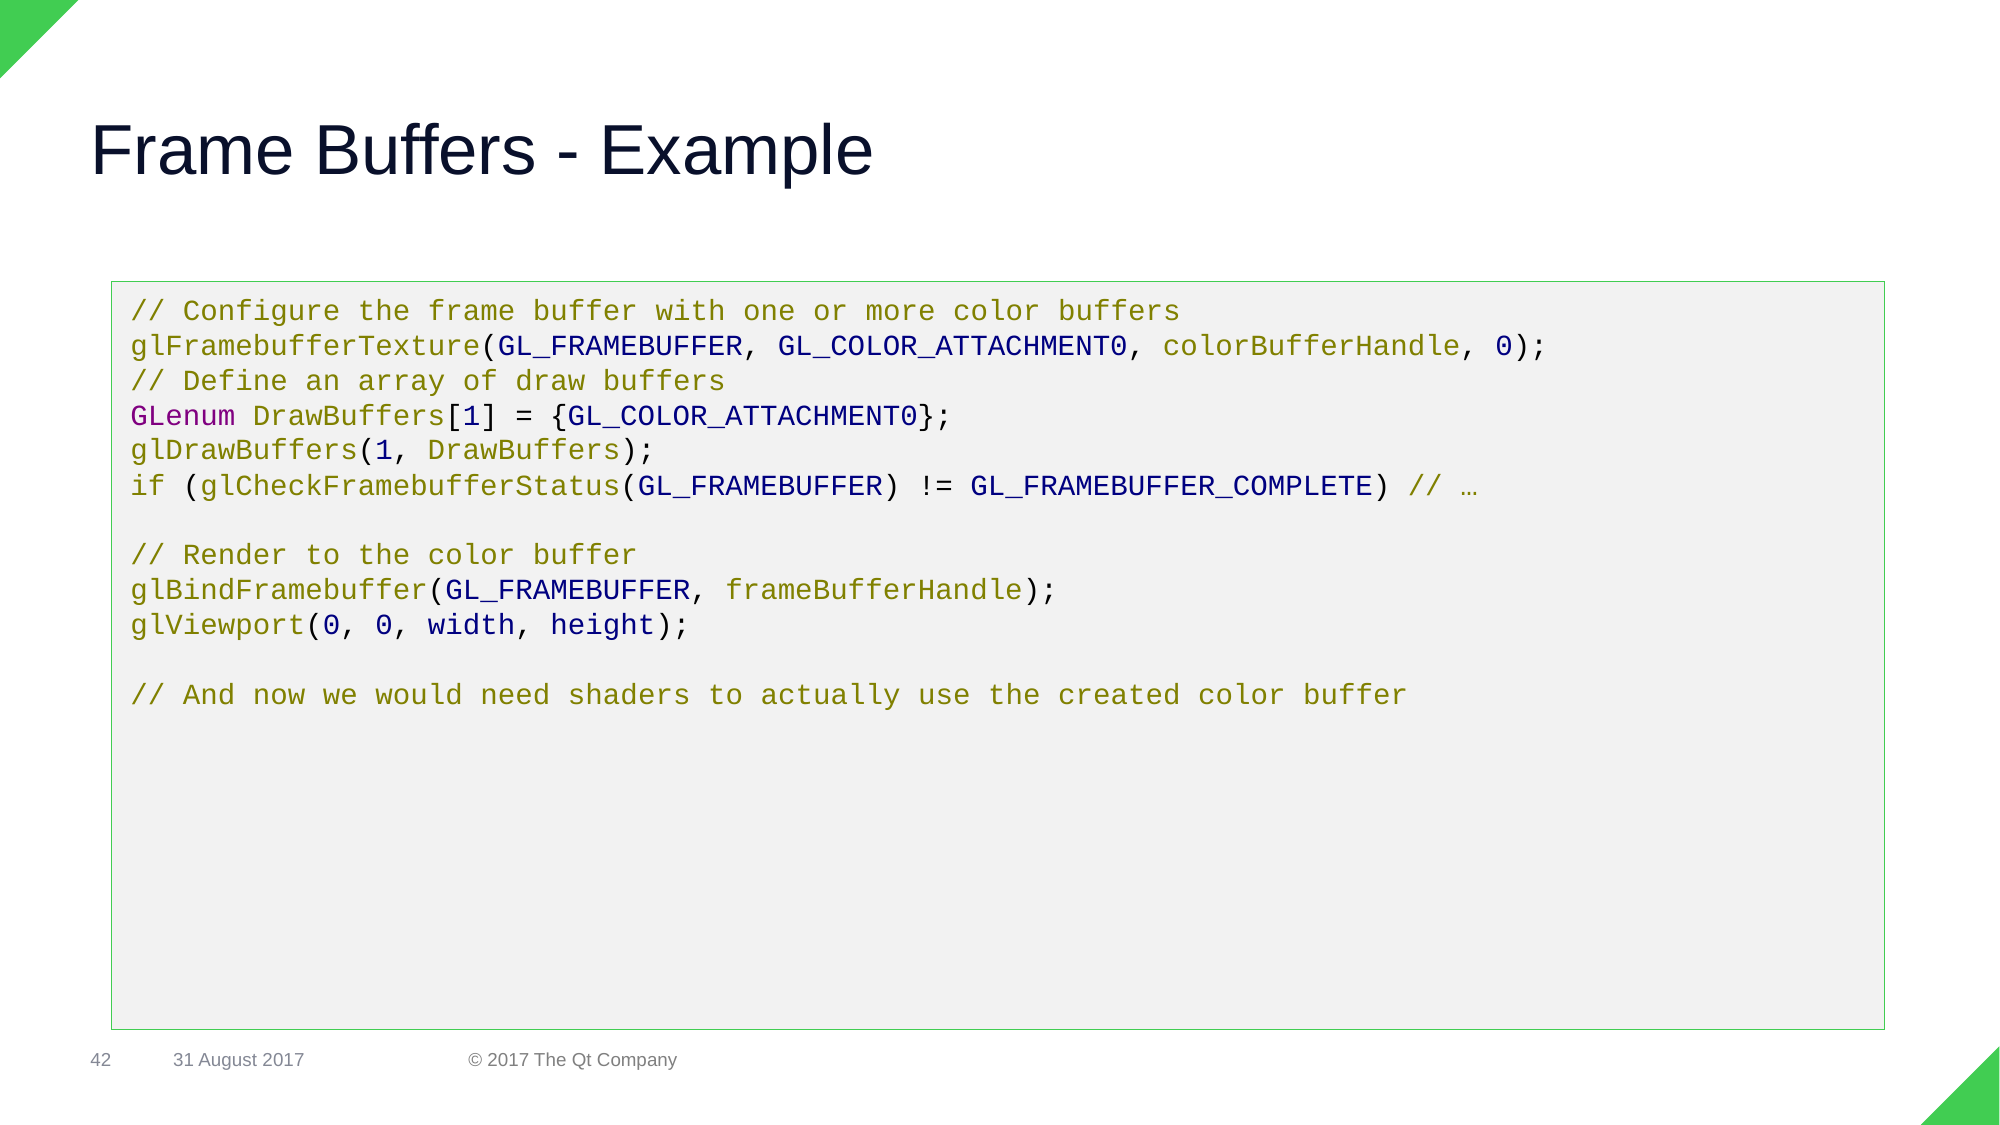

# Frame Buffers - Example
// Configure the frame buffer with one or more color buffers
glFramebufferTexture(GL_FRAMEBUFFER, GL_COLOR_ATTACHMENT0, colorBufferHandle, 0);
// Define an array of draw buffers
GLenum DrawBuffers[1] = {GL_COLOR_ATTACHMENT0};
glDrawBuffers(1, DrawBuffers);
if (glCheckFramebufferStatus(GL_FRAMEBUFFER) != GL_FRAMEBUFFER_COMPLETE) // …

// Render to the color buffer
glBindFramebuffer(GL_FRAMEBUFFER, frameBufferHandle);
glViewport(0, 0, width, height);

// And now we would need shaders to actually use the created color buffer

42
31 August 2017
© 2017 The Qt Company